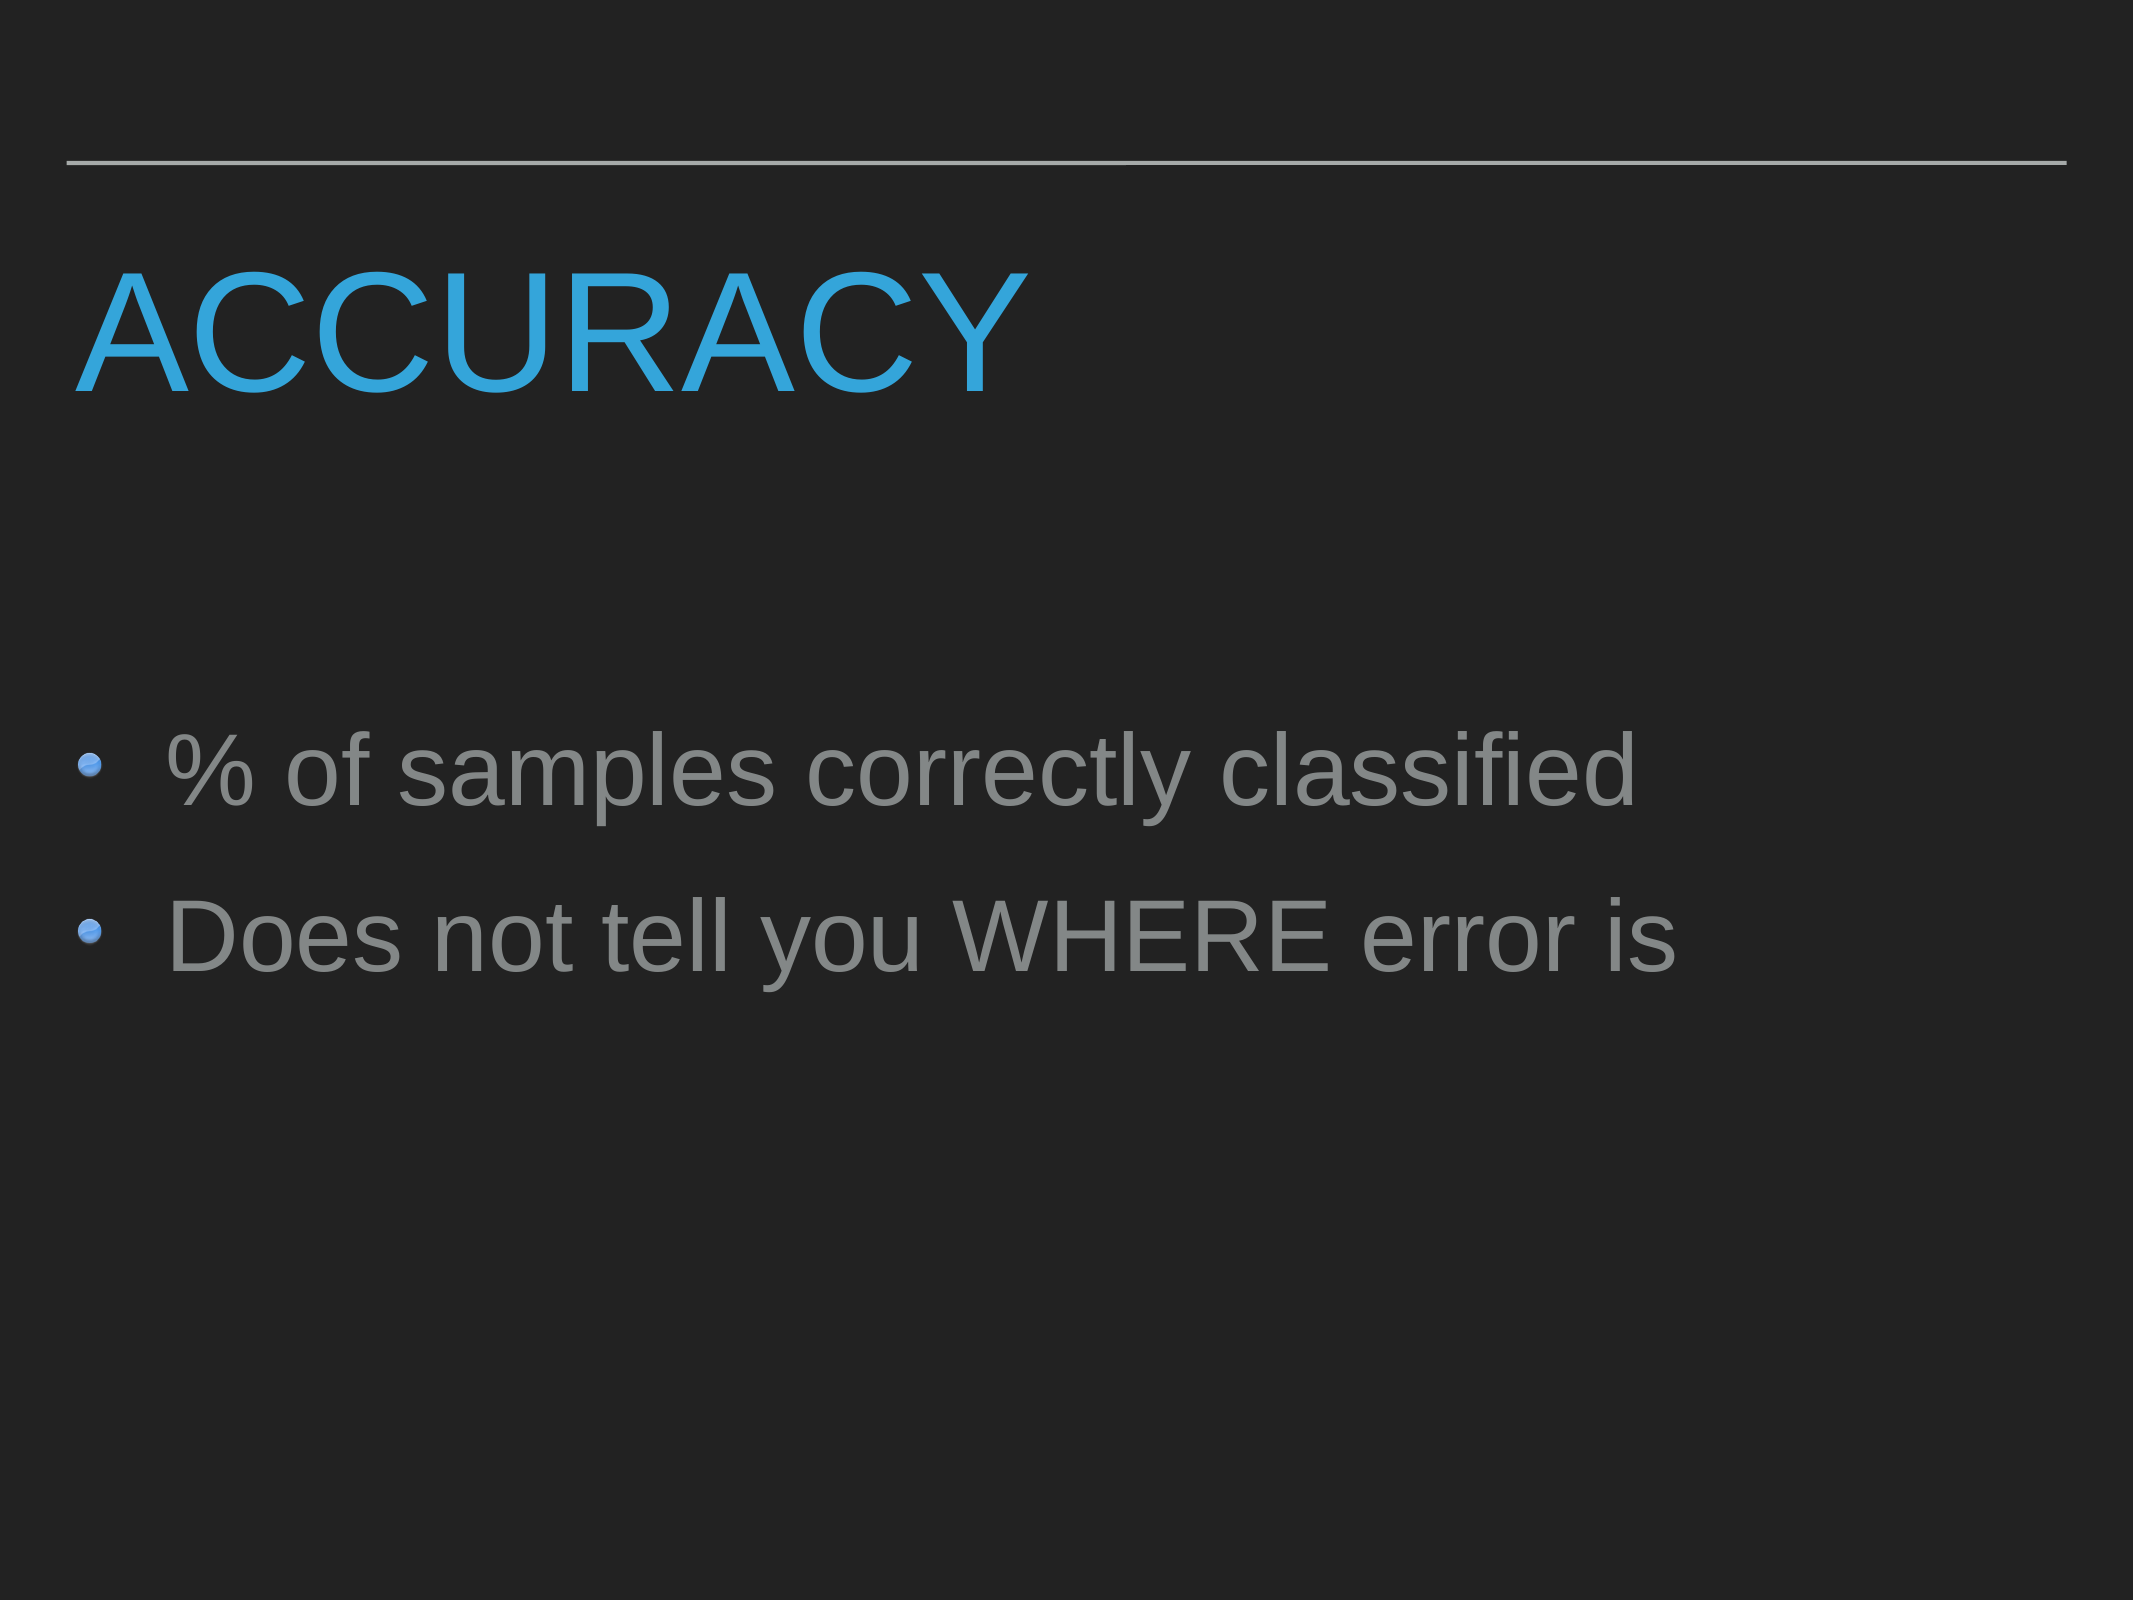

# Accuracy
% of samples correctly classified
Does not tell you WHERE error is